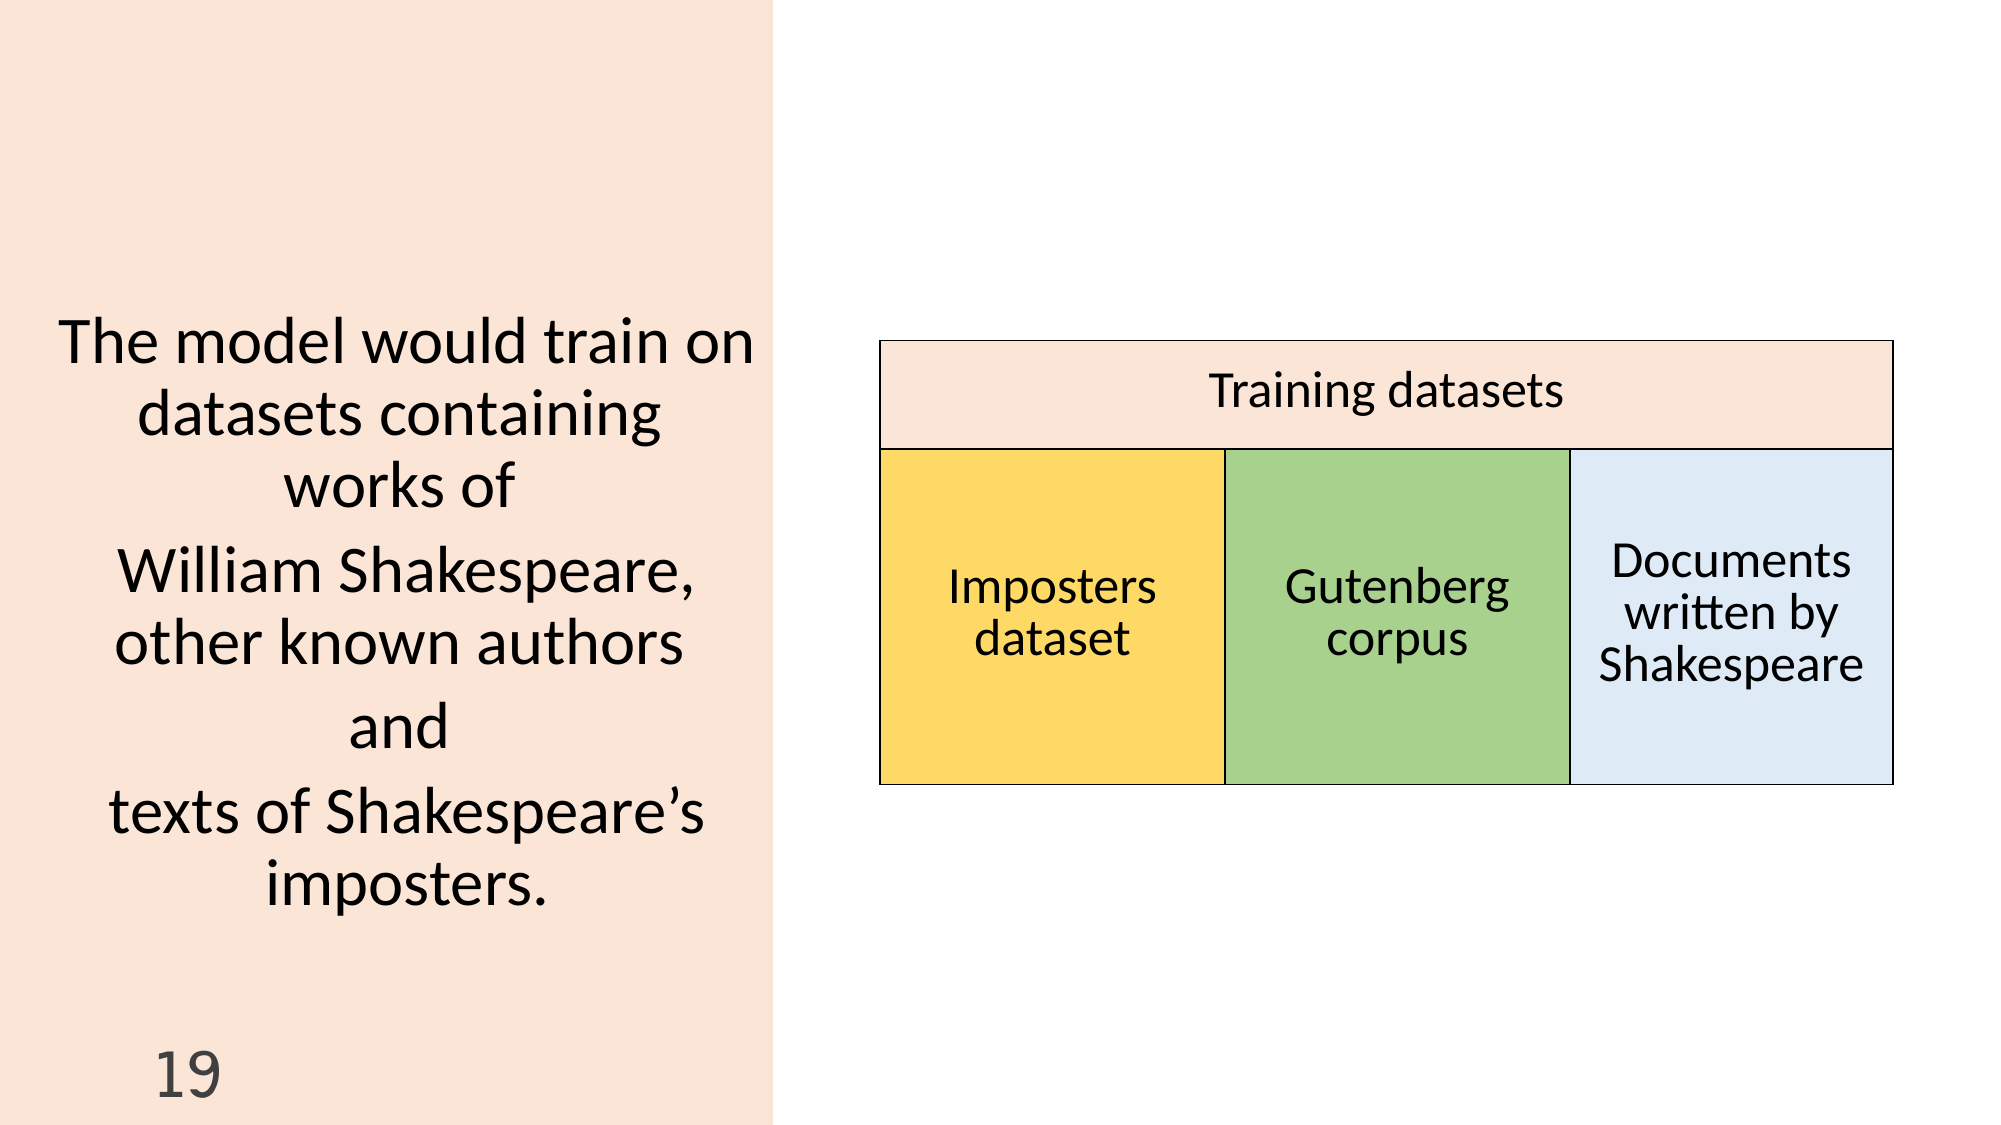

The model would train on datasets containing
works of
William Shakespeare, other known authors
and
texts of Shakespeare’s imposters.
| Training datasets |  |  |
| --- | --- | --- |
| Imposters dataset | Gutenberg corpus | Documents written by Shakespeare |
19